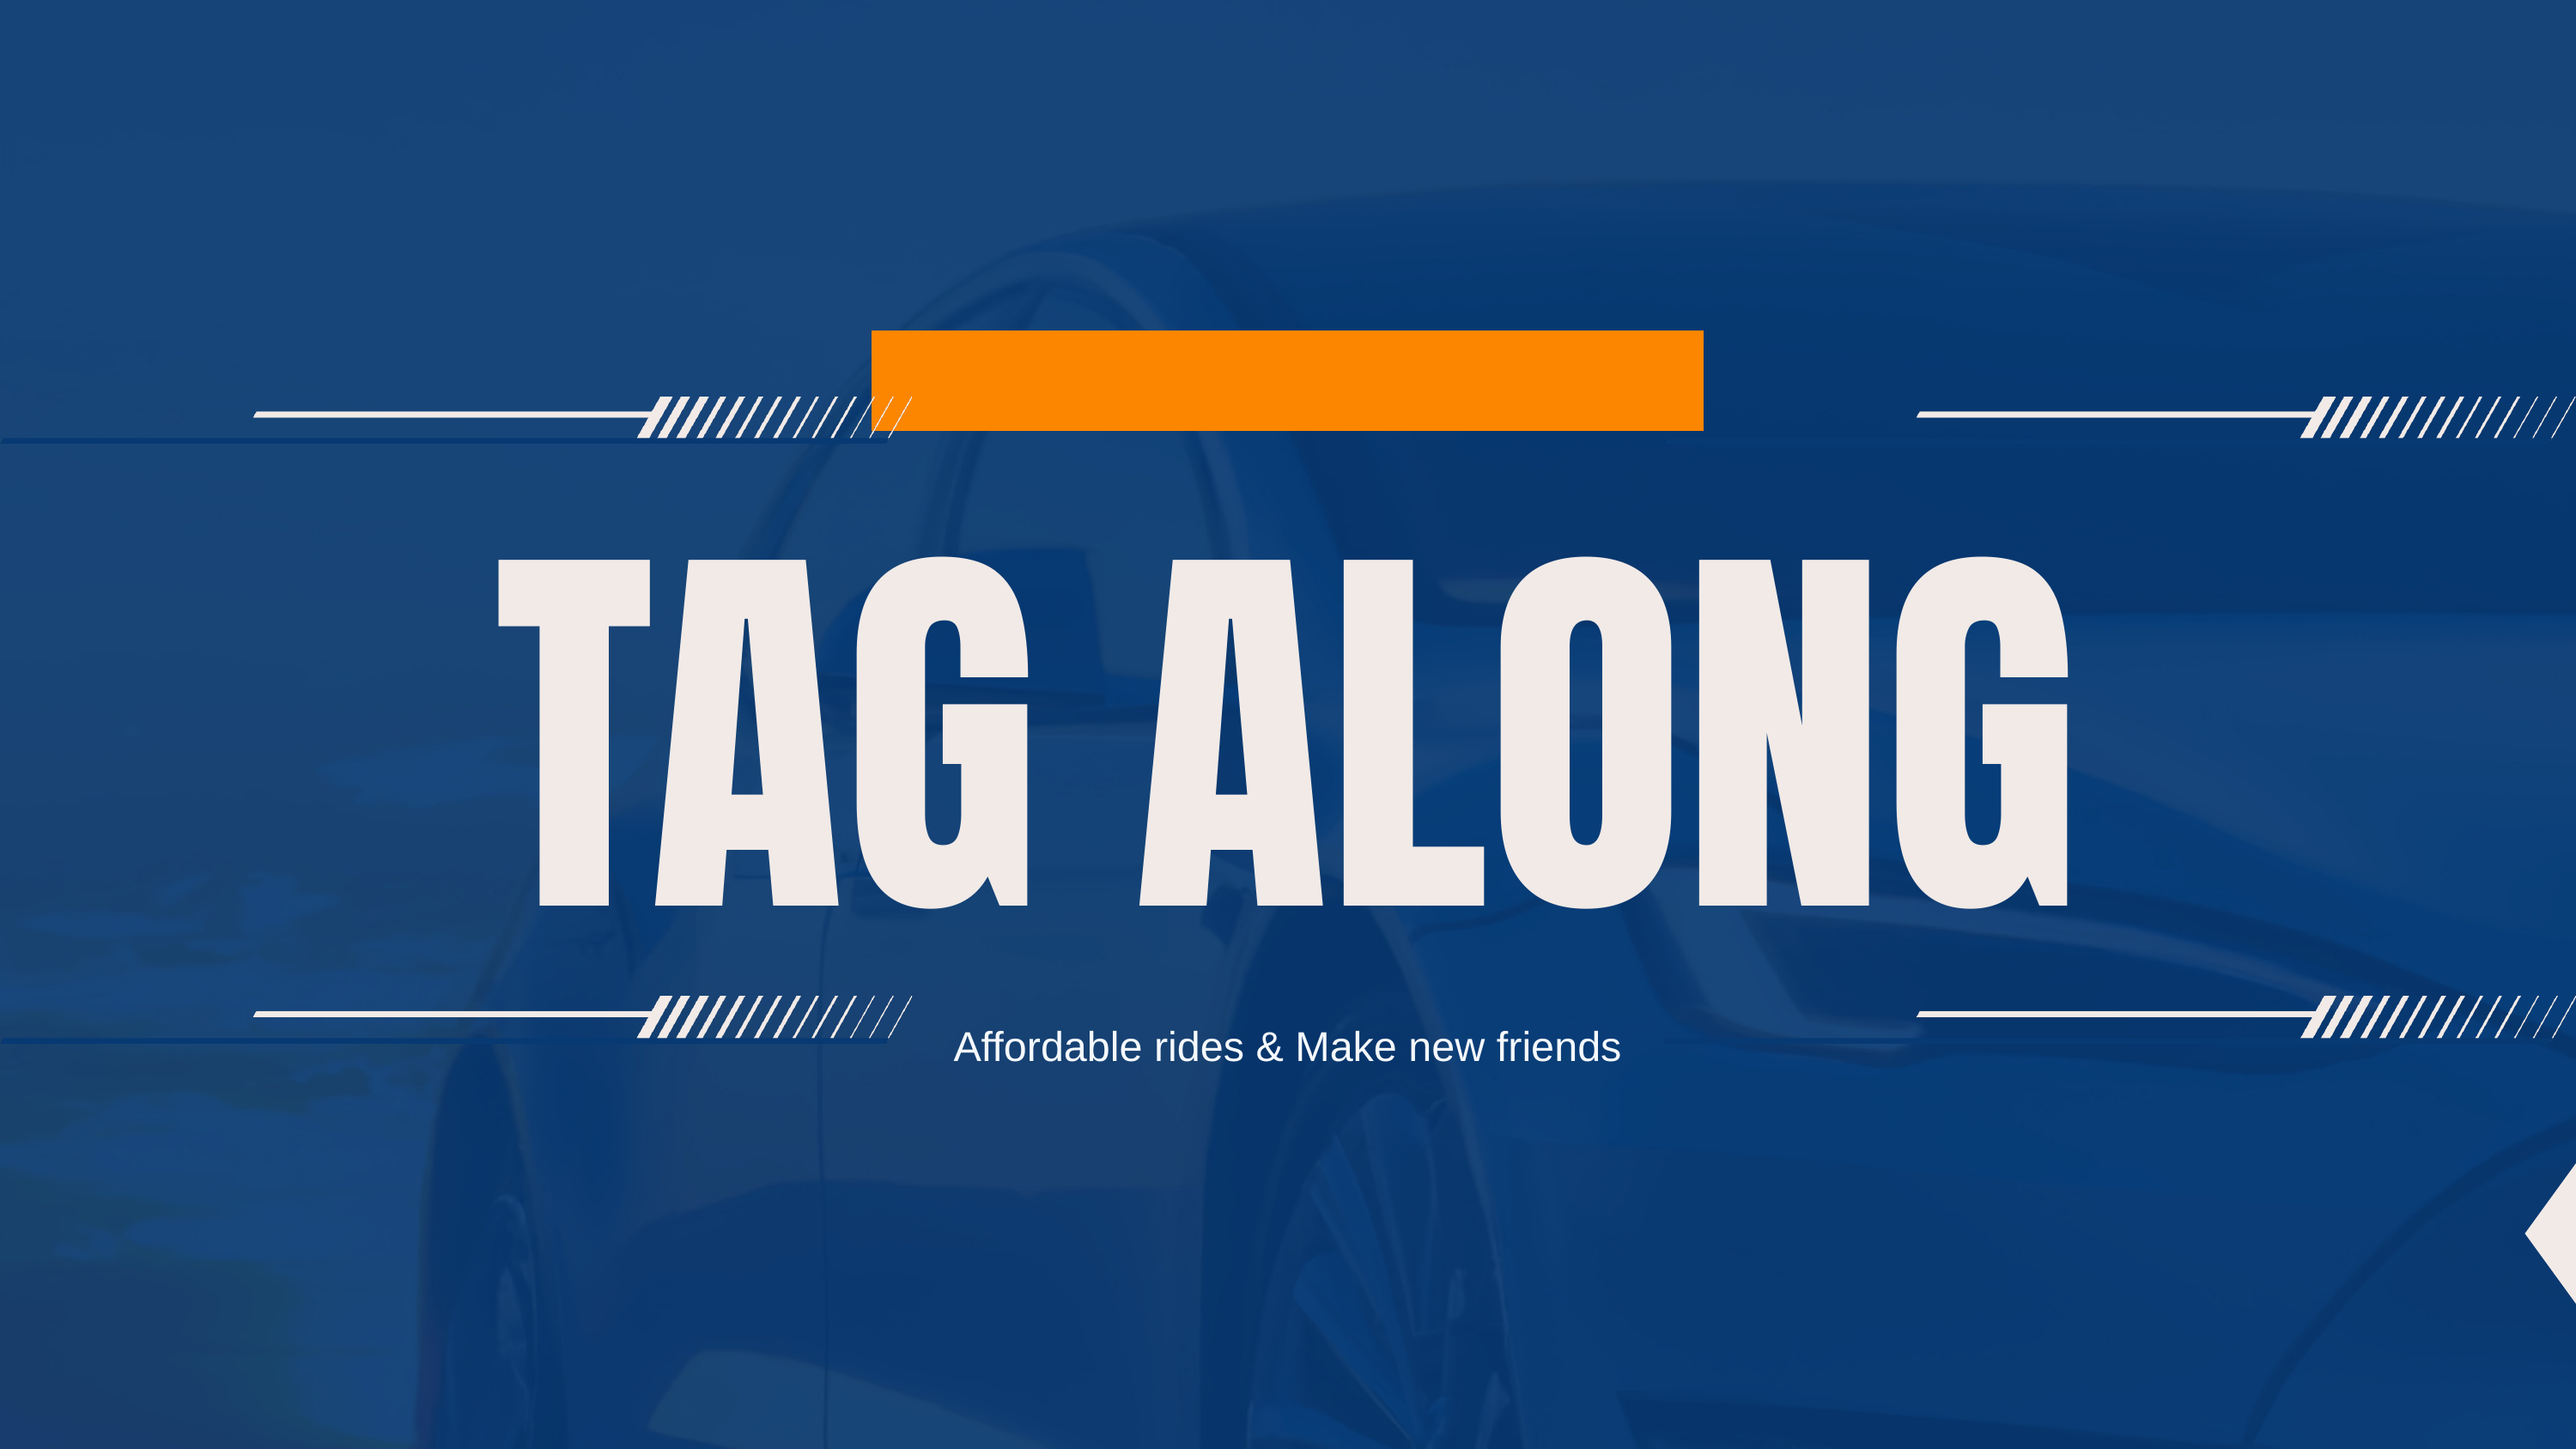

TAG ALONG

Affordable rides & Make new friends